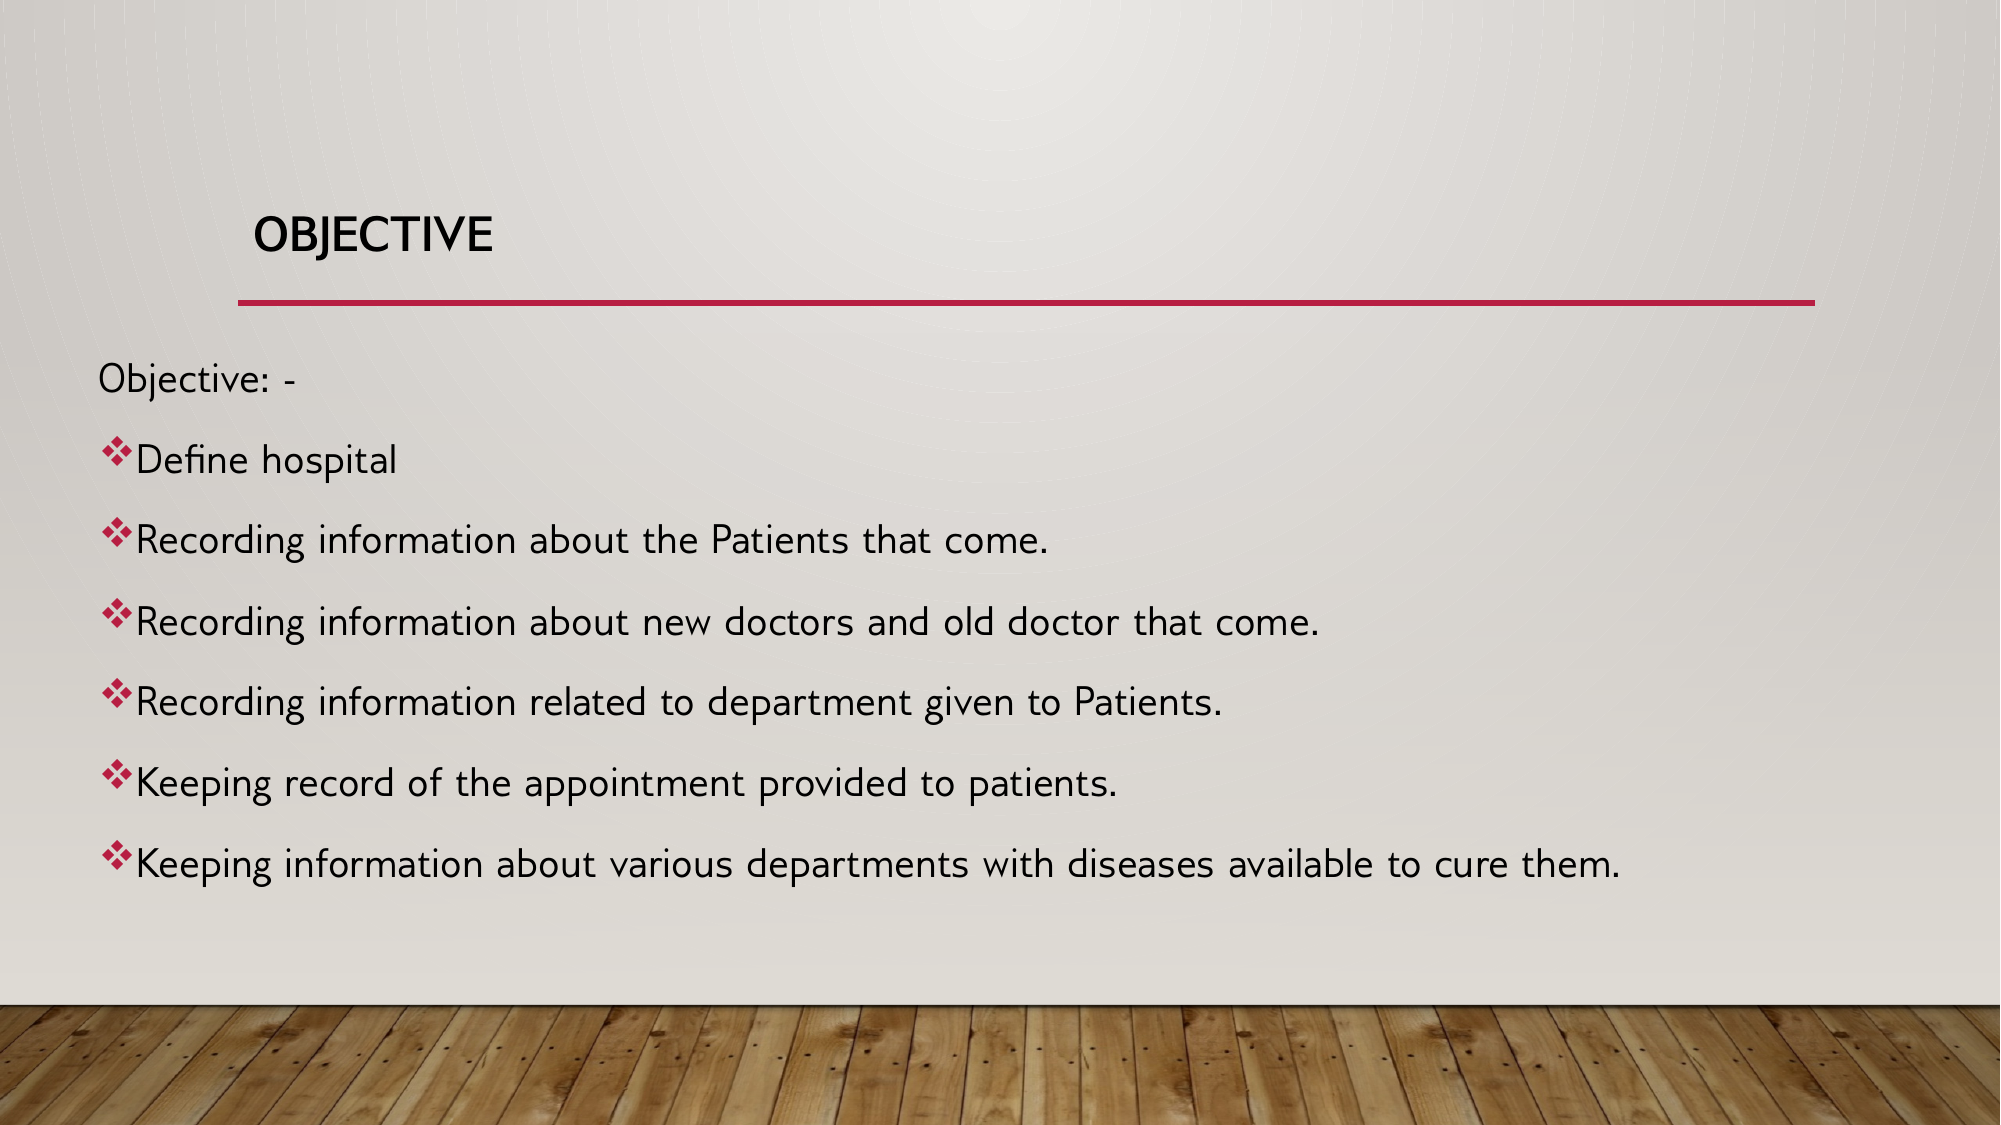

# Objective
Objective: -
Define hospital
Recording information about the Patients that come.
Recording information about new doctors and old doctor that come.
Recording information related to department given to Patients.
Keeping record of the appointment provided to patients.
Keeping information about various departments with diseases available to cure them.